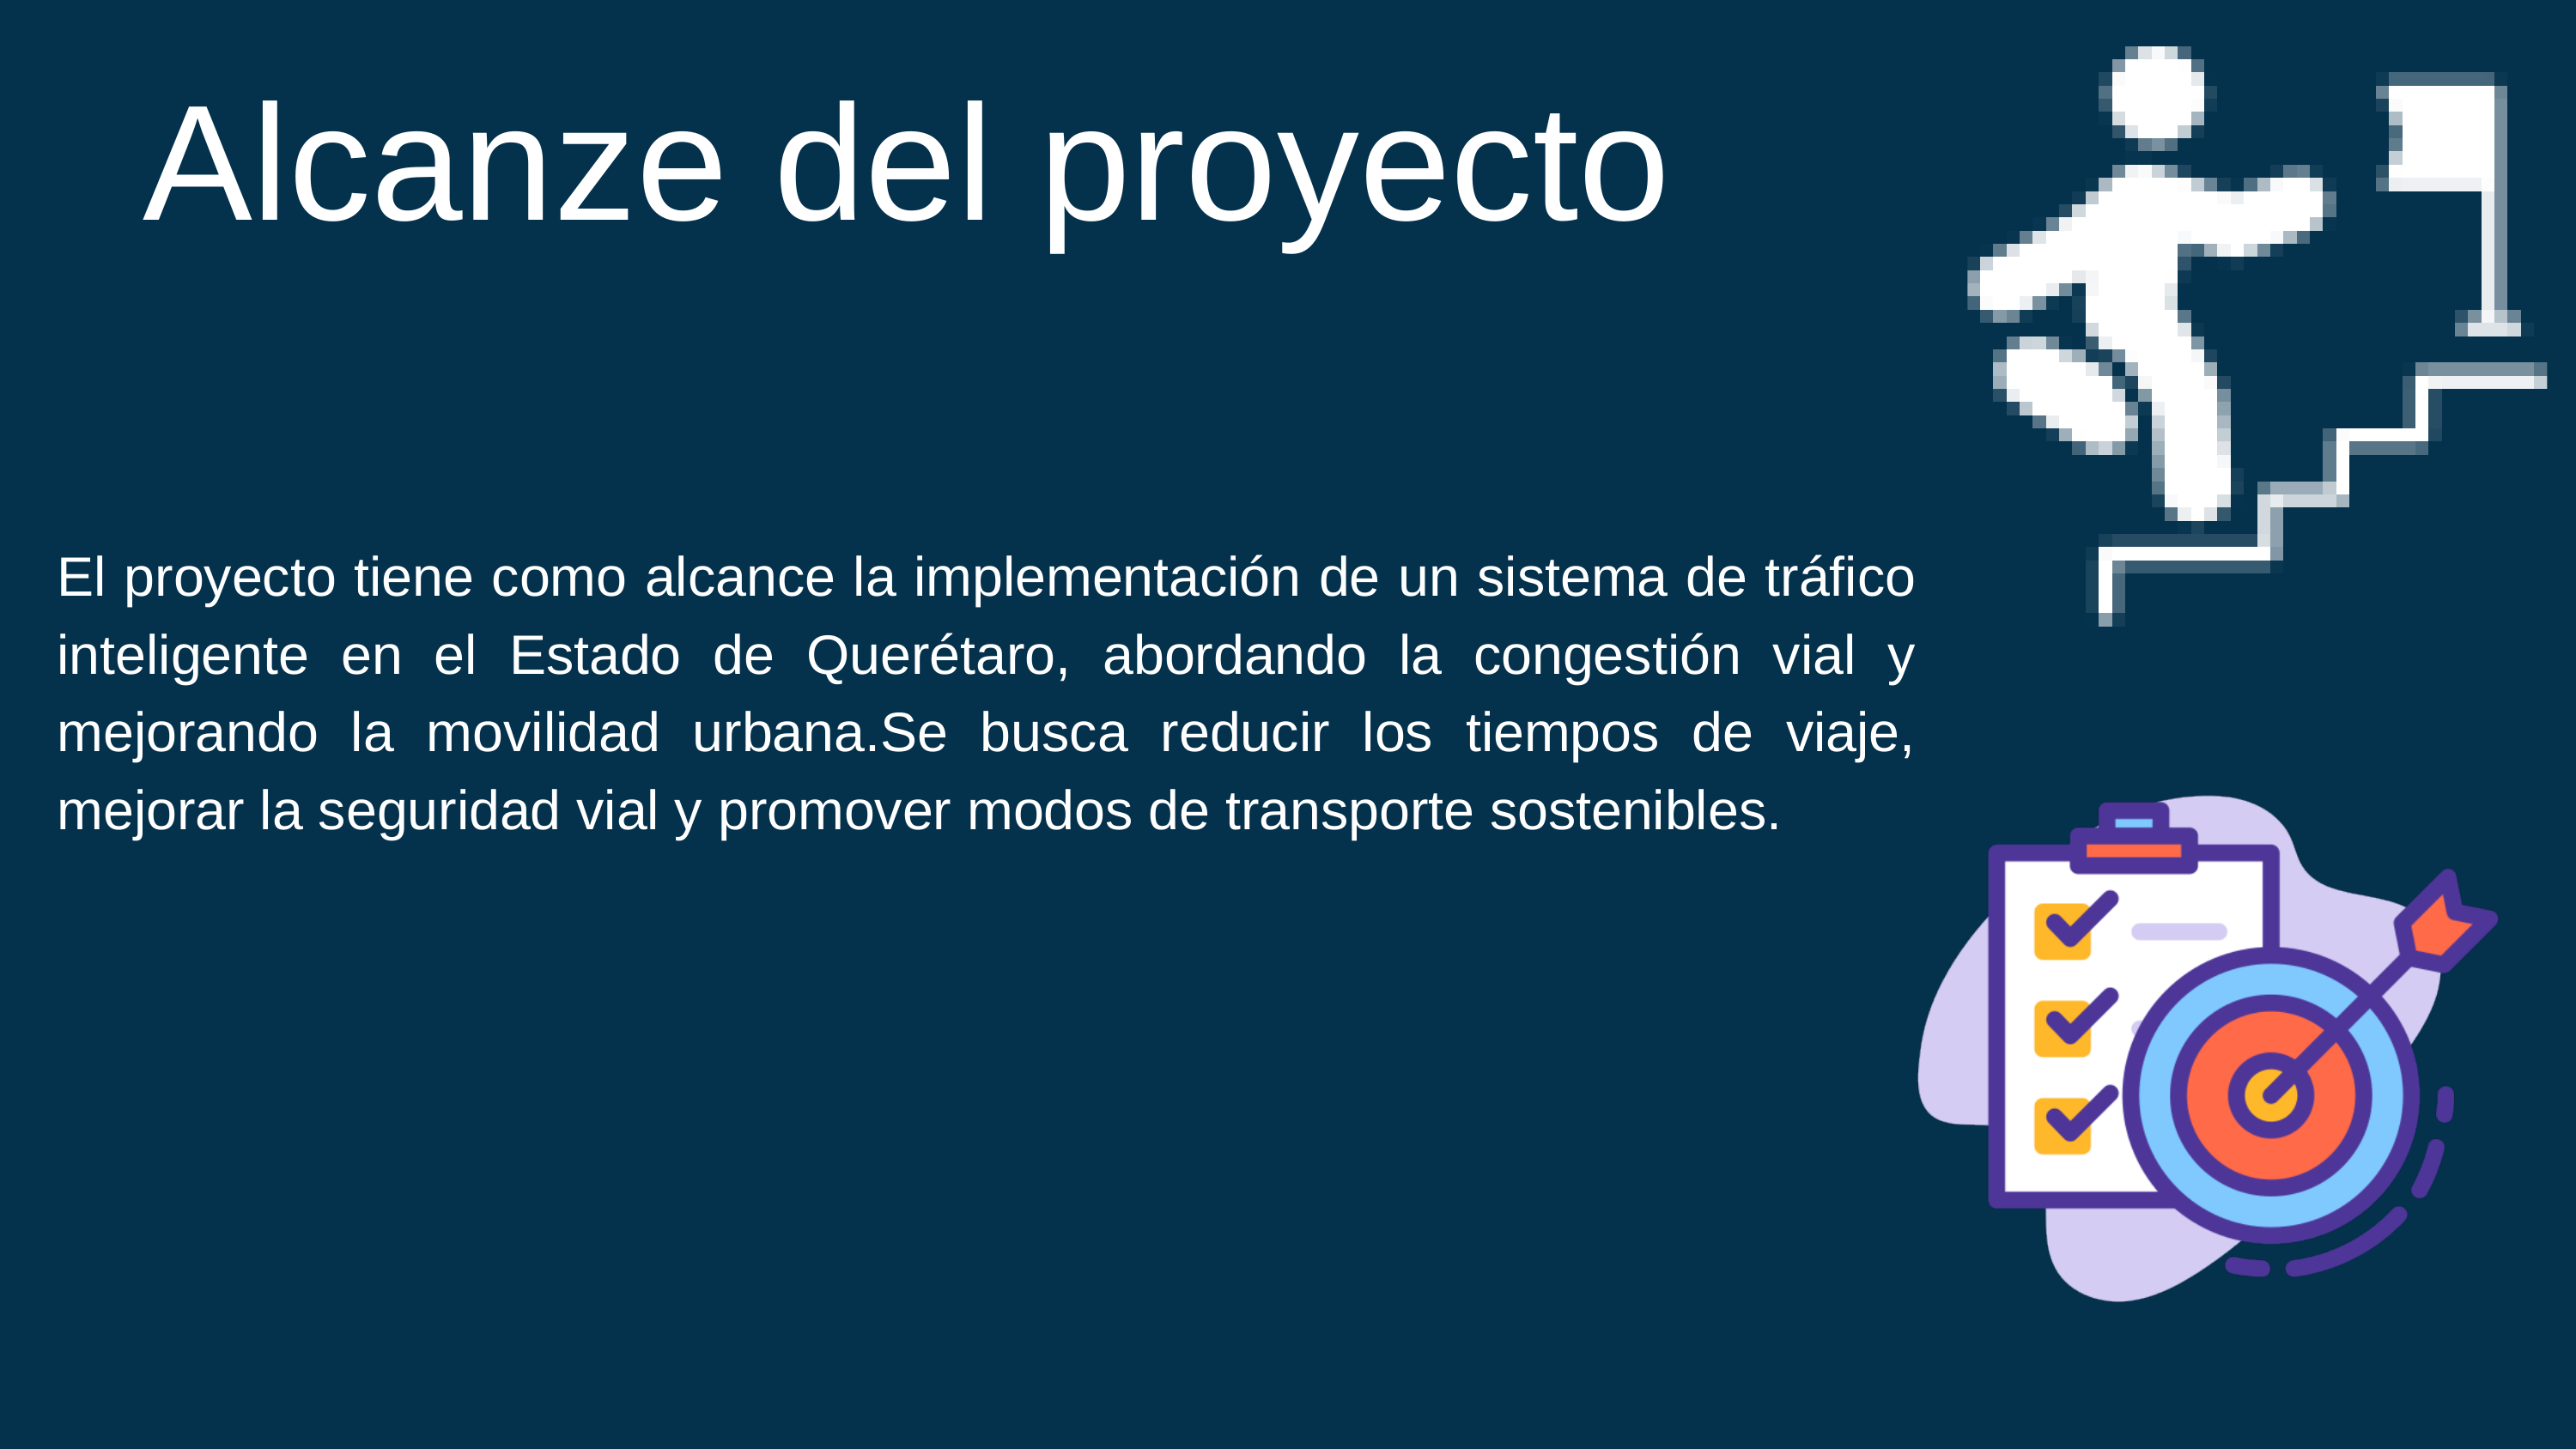

Alcanze del proyecto

El proyecto tiene como alcance la implementación de un sistema de tráfico inteligente en el Estado de Querétaro, abordando la congestión vial y mejorando la movilidad urbana.Se busca reducir los tiempos de viaje, mejorar la seguridad vial y promover modos de transporte sostenibles.